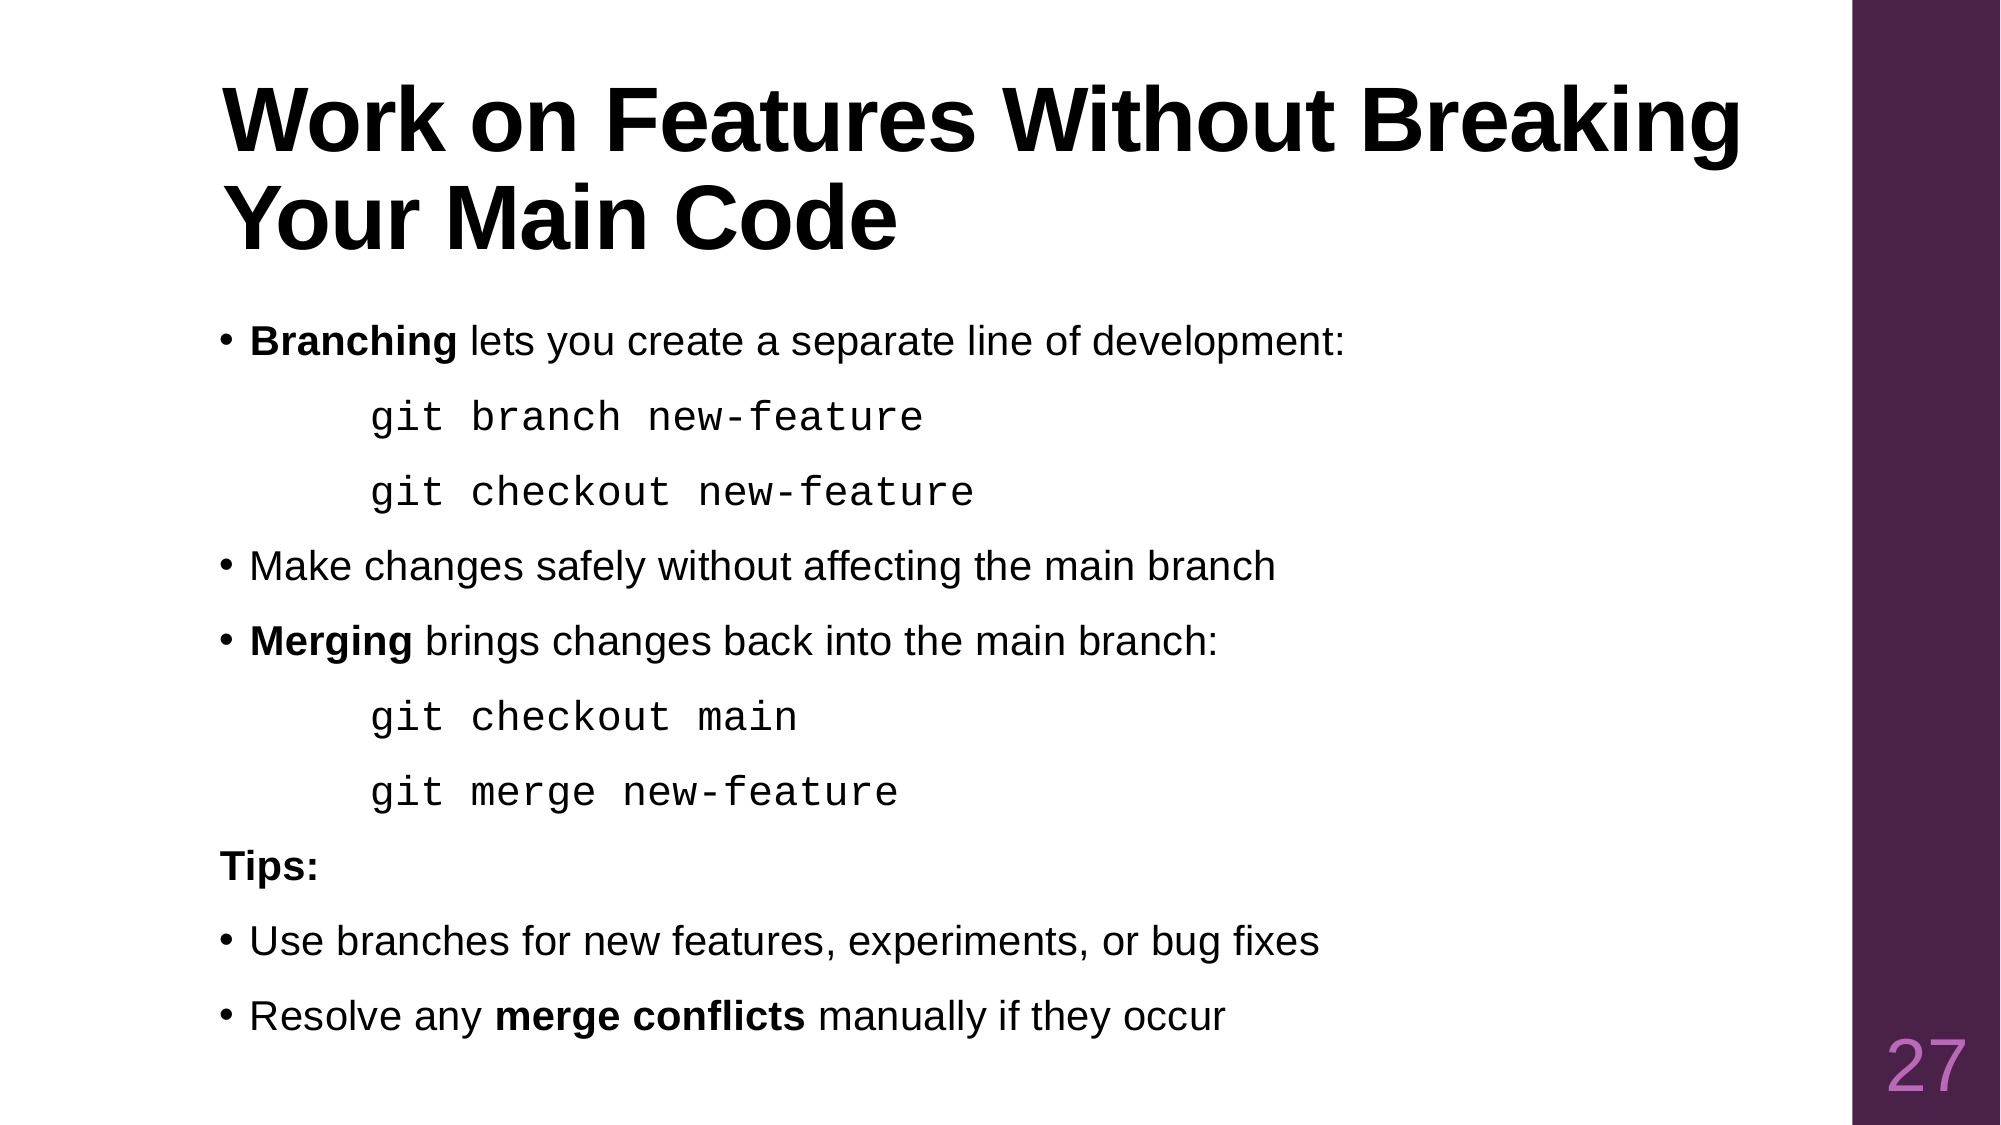

# Work on Features Without Breaking Your Main Code
Branching lets you create a separate line of development:
	git branch new-feature
	git checkout new-feature
Make changes safely without affecting the main branch
Merging brings changes back into the main branch:
	git checkout main
	git merge new-feature
Tips:
Use branches for new features, experiments, or bug fixes
Resolve any merge conflicts manually if they occur

27